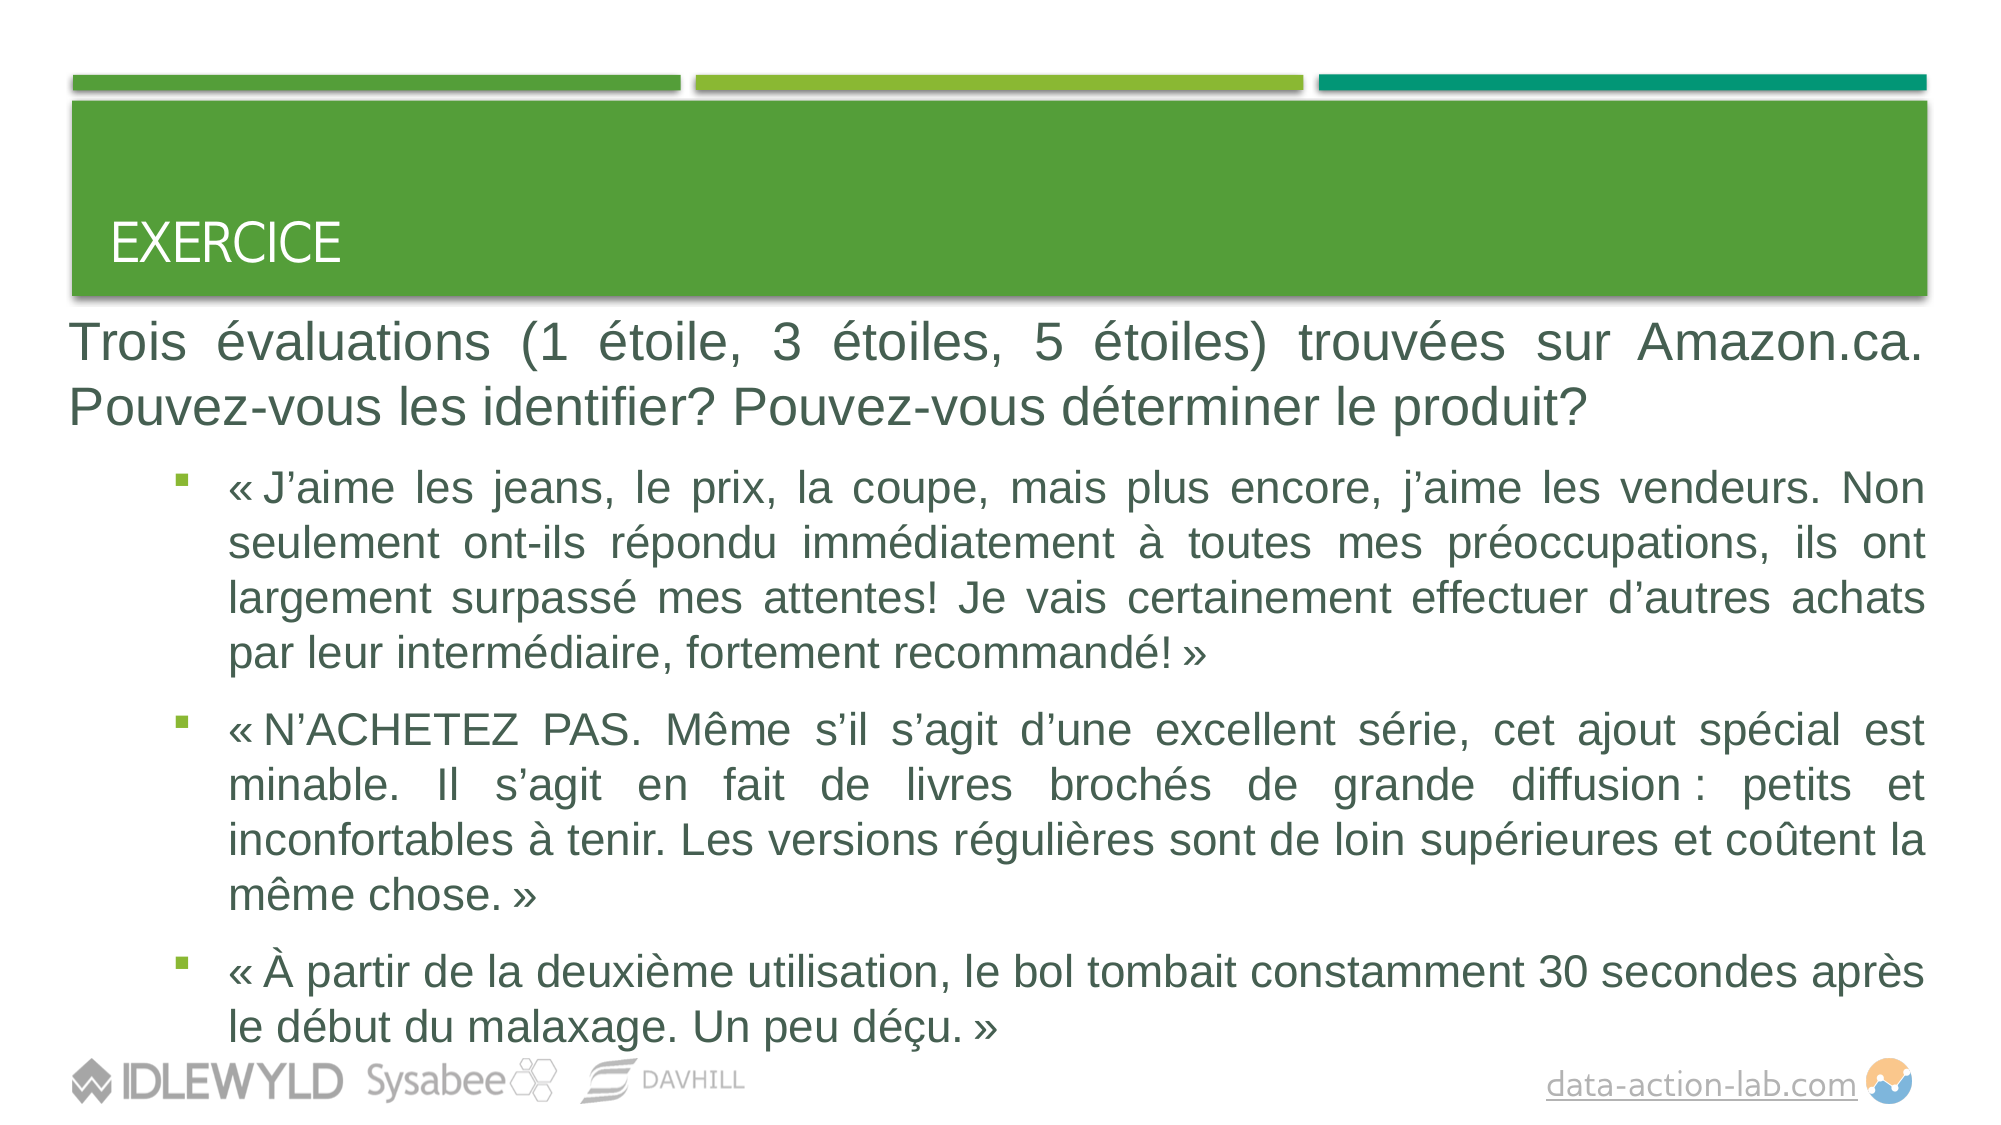

# Exercice
Trois évaluations (1 étoile, 3 étoiles, 5 étoiles) trouvées sur Amazon.ca. Pouvez-vous les identifier? Pouvez-vous déterminer le produit?
« J’aime les jeans, le prix, la coupe, mais plus encore, j’aime les vendeurs. Non seulement ont-ils répondu immédiatement à toutes mes préoccupations, ils ont largement surpassé mes attentes! Je vais certainement effectuer d’autres achats par leur intermédiaire, fortement recommandé! »
« N’ACHETEZ PAS. Même s’il s’agit d’une excellent série, cet ajout spécial est minable. Il s’agit en fait de livres brochés de grande diffusion : petits et inconfortables à tenir. Les versions régulières sont de loin supérieures et coûtent la même chose. »
« À partir de la deuxième utilisation, le bol tombait constamment 30 secondes après le début du malaxage. Un peu déçu. »